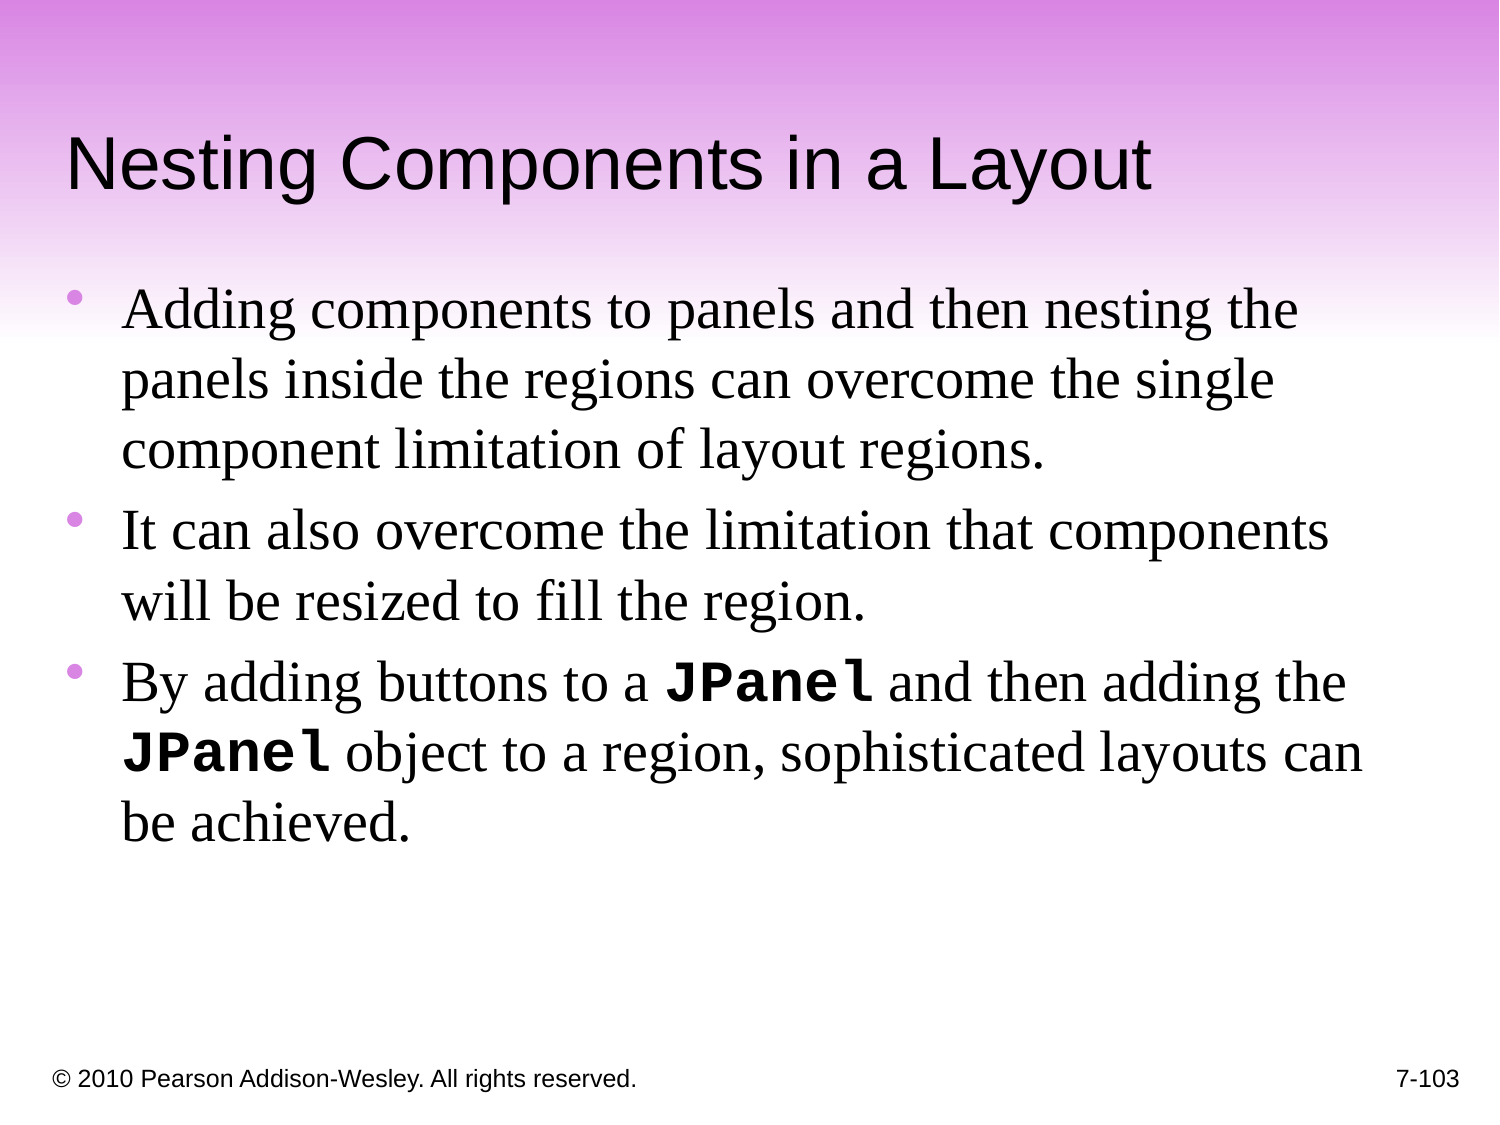

Nesting Components in a Layout
Adding components to panels and then nesting the panels inside the regions can overcome the single component limitation of layout regions.
It can also overcome the limitation that components will be resized to fill the region.
By adding buttons to a JPanel and then adding the JPanel object to a region, sophisticated layouts can be achieved.
7-103